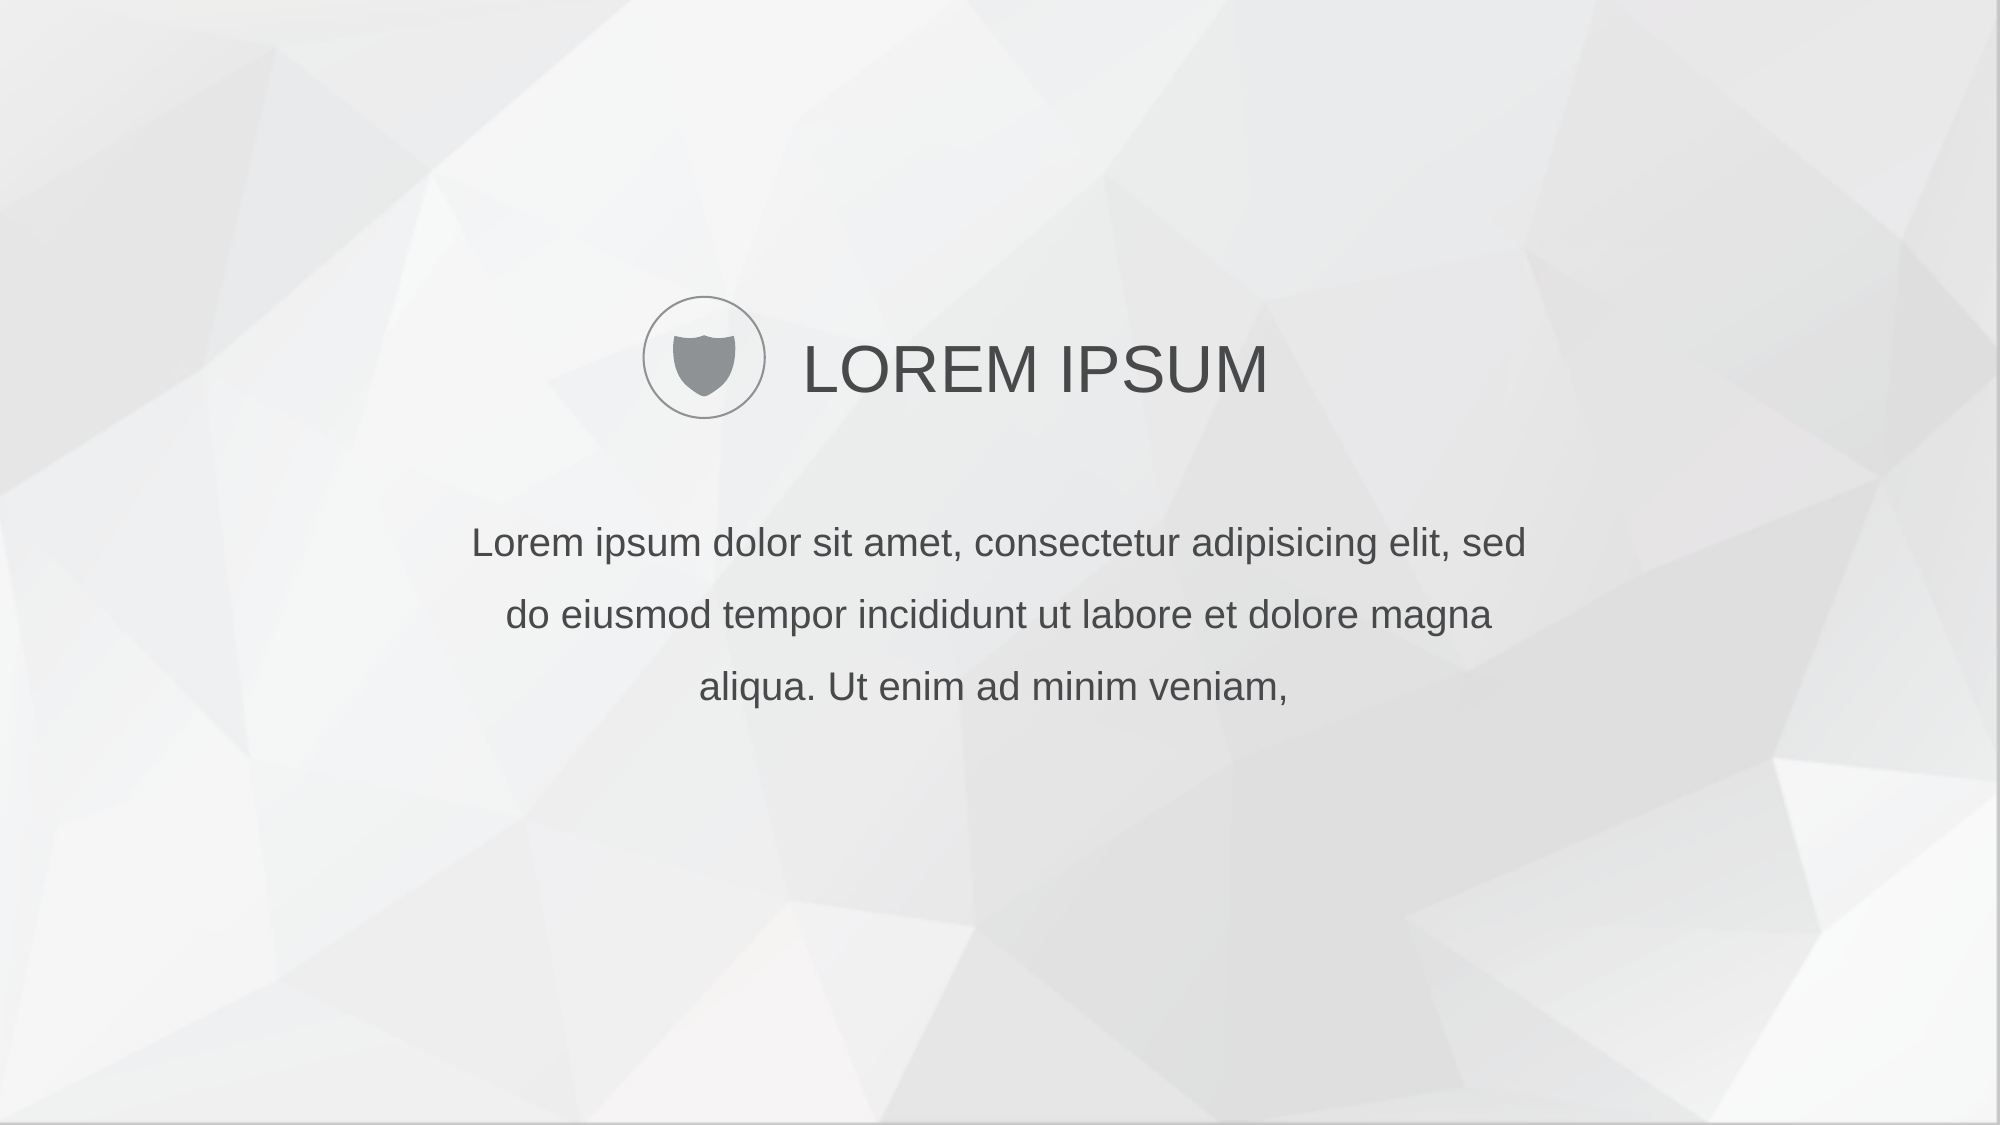

LOREM IPSUM

Lorem ipsum dolor sit amet, consectetur adipisicing elit, sed do eiusmod tempor incididunt ut labore et dolore magna aliqua. Ut enim ad minim veniam,